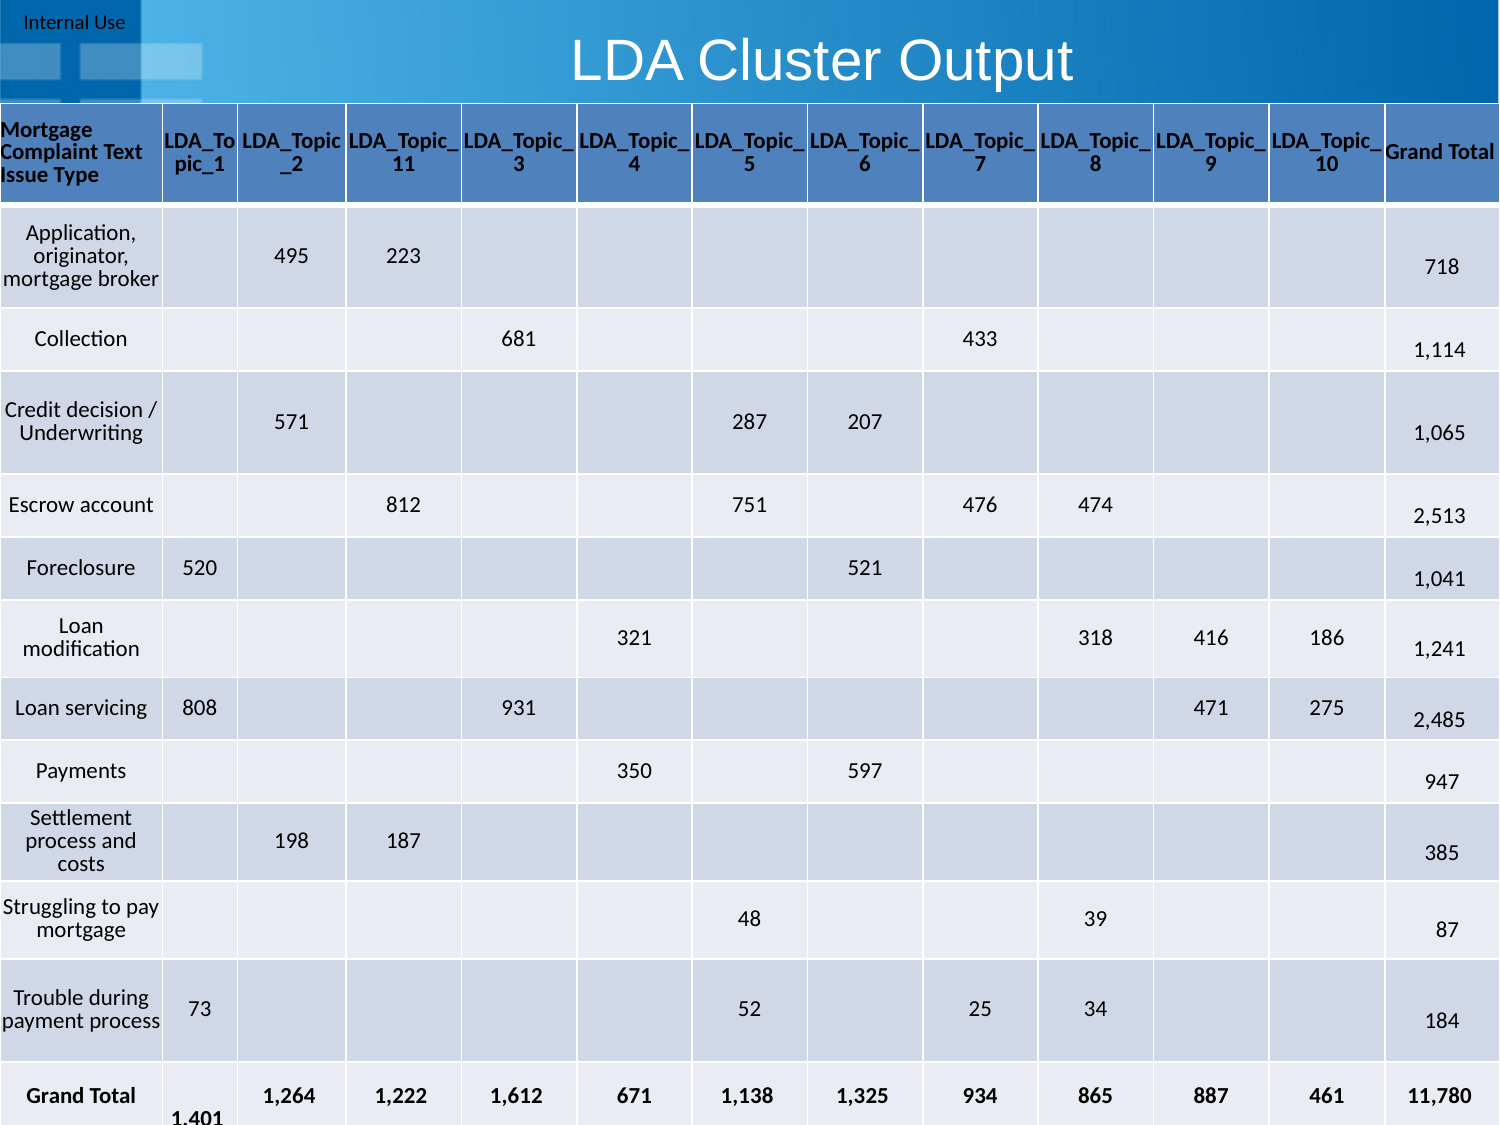

# LDA Cluster Output
| Mortgage Complaint Text Issue Type | LDA\_Topic\_1 | LDA\_Topic\_2 | LDA\_Topic\_11 | LDA\_Topic\_3 | LDA\_Topic\_4 | LDA\_Topic\_5 | LDA\_Topic\_6 | LDA\_Topic\_7 | LDA\_Topic\_8 | LDA\_Topic\_9 | LDA\_Topic\_10 | Grand Total |
| --- | --- | --- | --- | --- | --- | --- | --- | --- | --- | --- | --- | --- |
| Application, originator, mortgage broker |  | 495 | 223 |  |  |  |  |  |  |  |  | 718 |
| Collection |  |  |  | 681 |  |  |  | 433 |  |  |  | 1,114 |
| Credit decision / Underwriting |  | 571 |  |  |  | 287 | 207 |  |  |  |  | 1,065 |
| Escrow account |  |  | 812 |  |  | 751 |  | 476 | 474 |  |  | 2,513 |
| Foreclosure | 520 |  |  |  |  |  | 521 |  |  |  |  | 1,041 |
| Loan modification |  |  |  |  | 321 |  |  |  | 318 | 416 | 186 | 1,241 |
| Loan servicing | 808 |  |  | 931 |  |  |  |  |  | 471 | 275 | 2,485 |
| Payments |  |  |  |  | 350 |  | 597 |  |  |  |  | 947 |
| Settlement process and costs |  | 198 | 187 |  |  |  |  |  |  |  |  | 385 |
| Struggling to pay mortgage |  |  |  |  |  | 48 |  |  | 39 |  |  | 87 |
| Trouble during payment process | 73 |  |  |  |  | 52 |  | 25 | 34 |  |  | 184 |
| Grand Total | 1,401 | 1,264 | 1,222 | 1,612 | 671 | 1,138 | 1,325 | 934 | 865 | 887 | 461 | 11,780 |